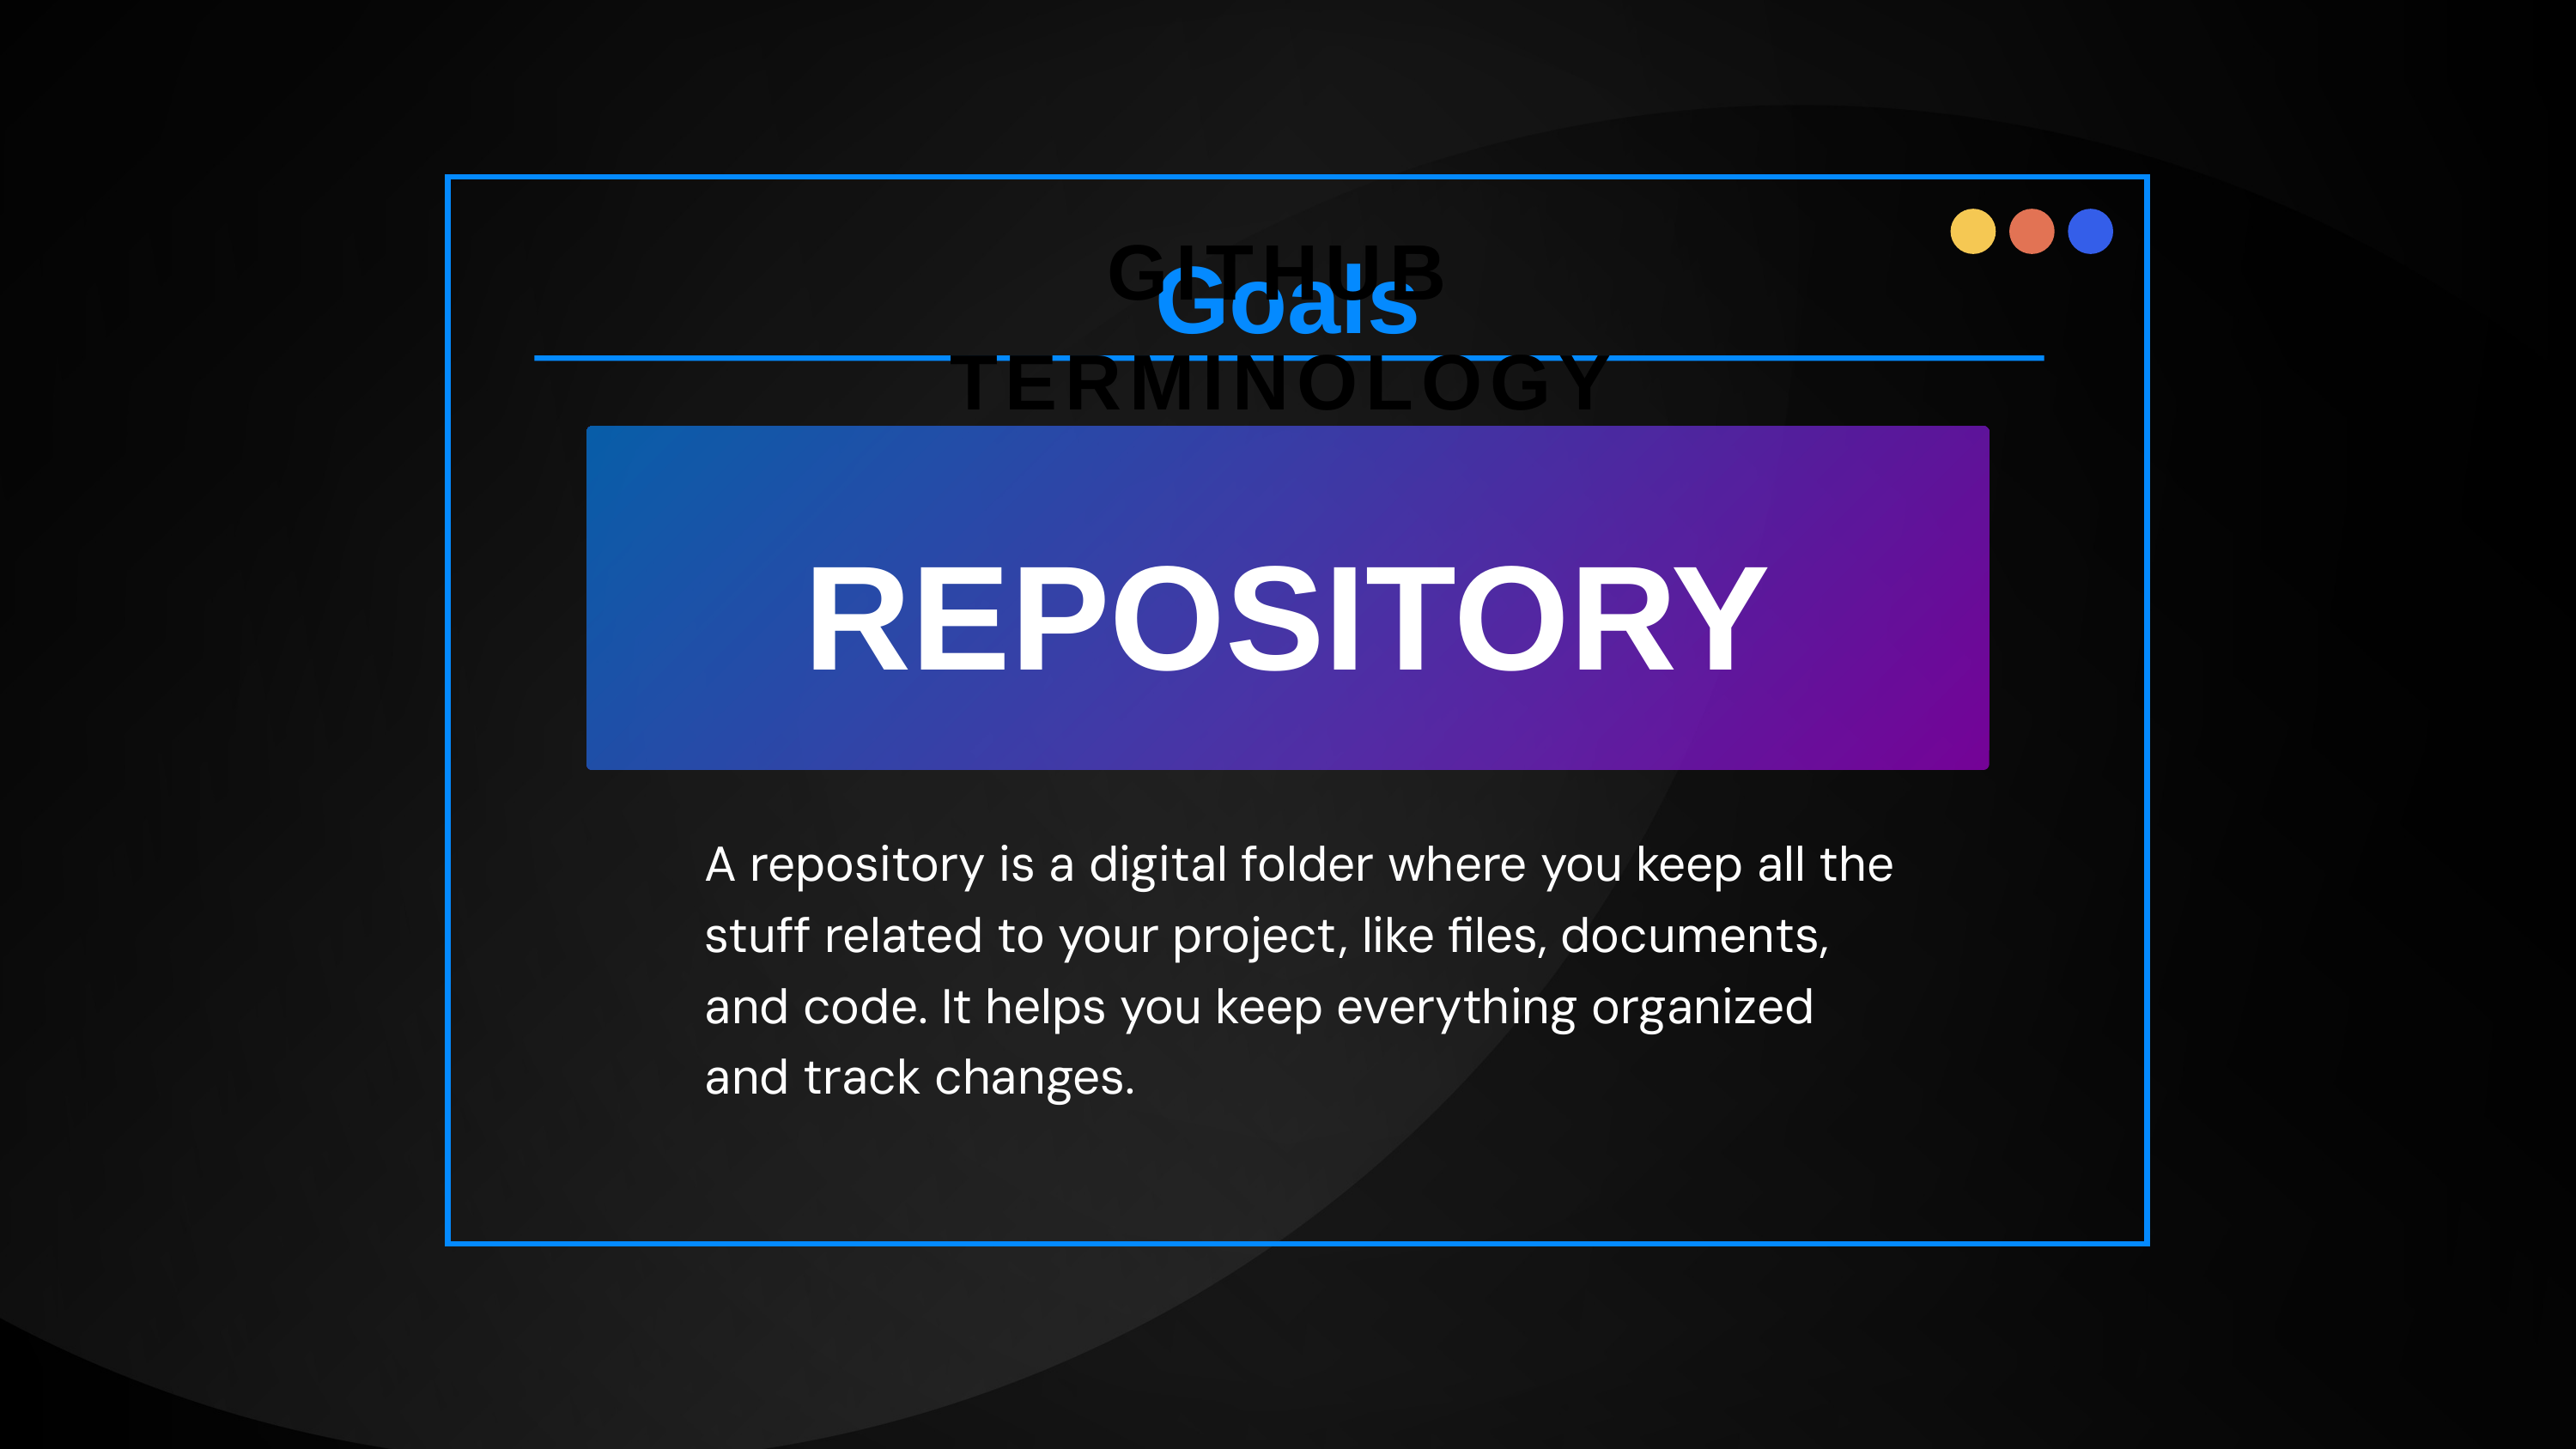

GITHUB TERMINOLOGY

Goals

REPOSITORY
A repository is a digital folder where you keep all the stuff related to your project, like files, documents, and code. It helps you keep everything organized and track changes.